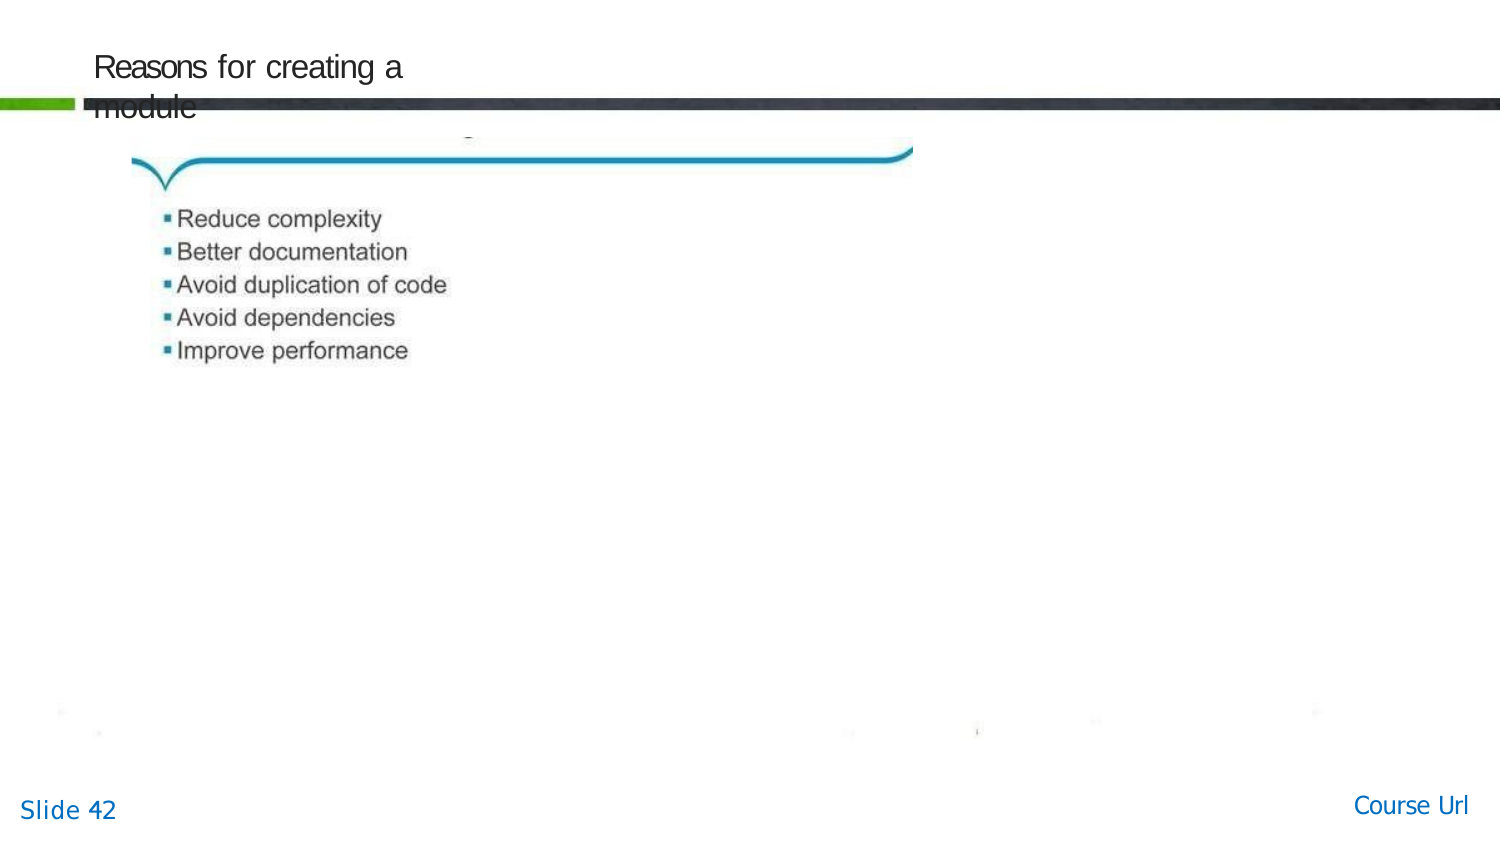

Reasons for creating a module

Course Url
Slide 42